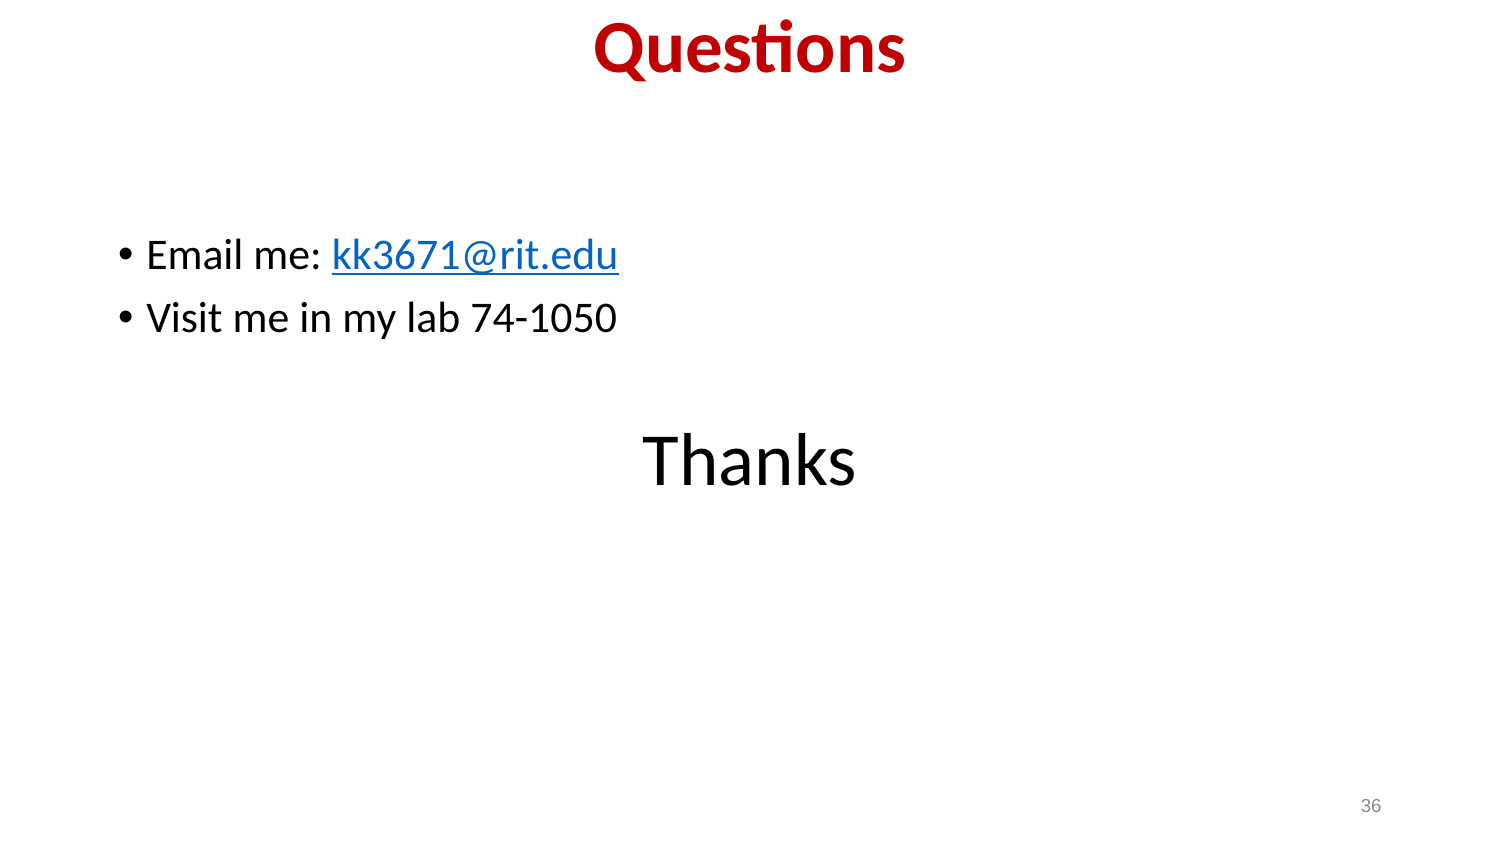

# Questions
Email me: kk3671@rit.edu
Visit me in my lab 74-1050

Thanks
36